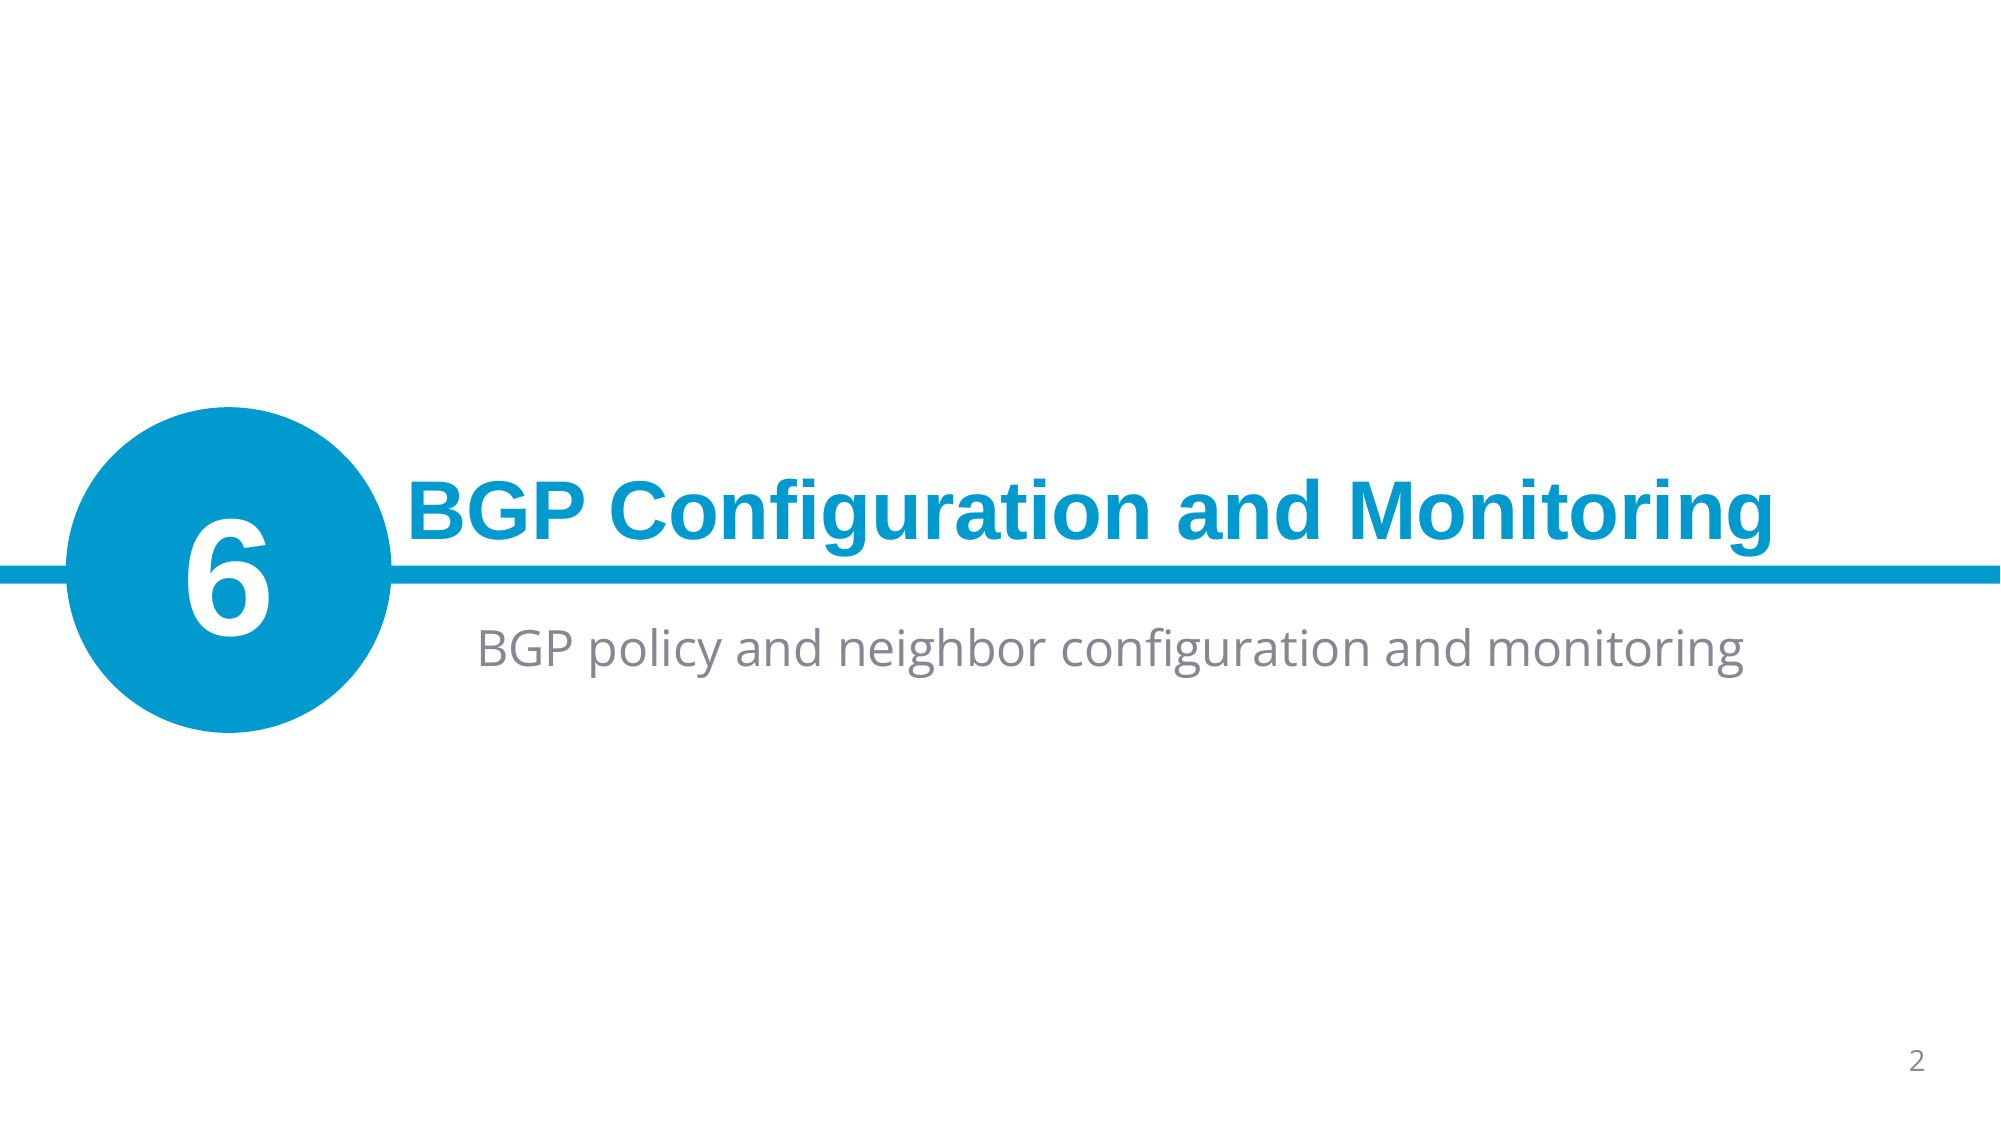

# BGP Configuration and Monitoring
6

BGP policy and neighbor configuration and monitoring